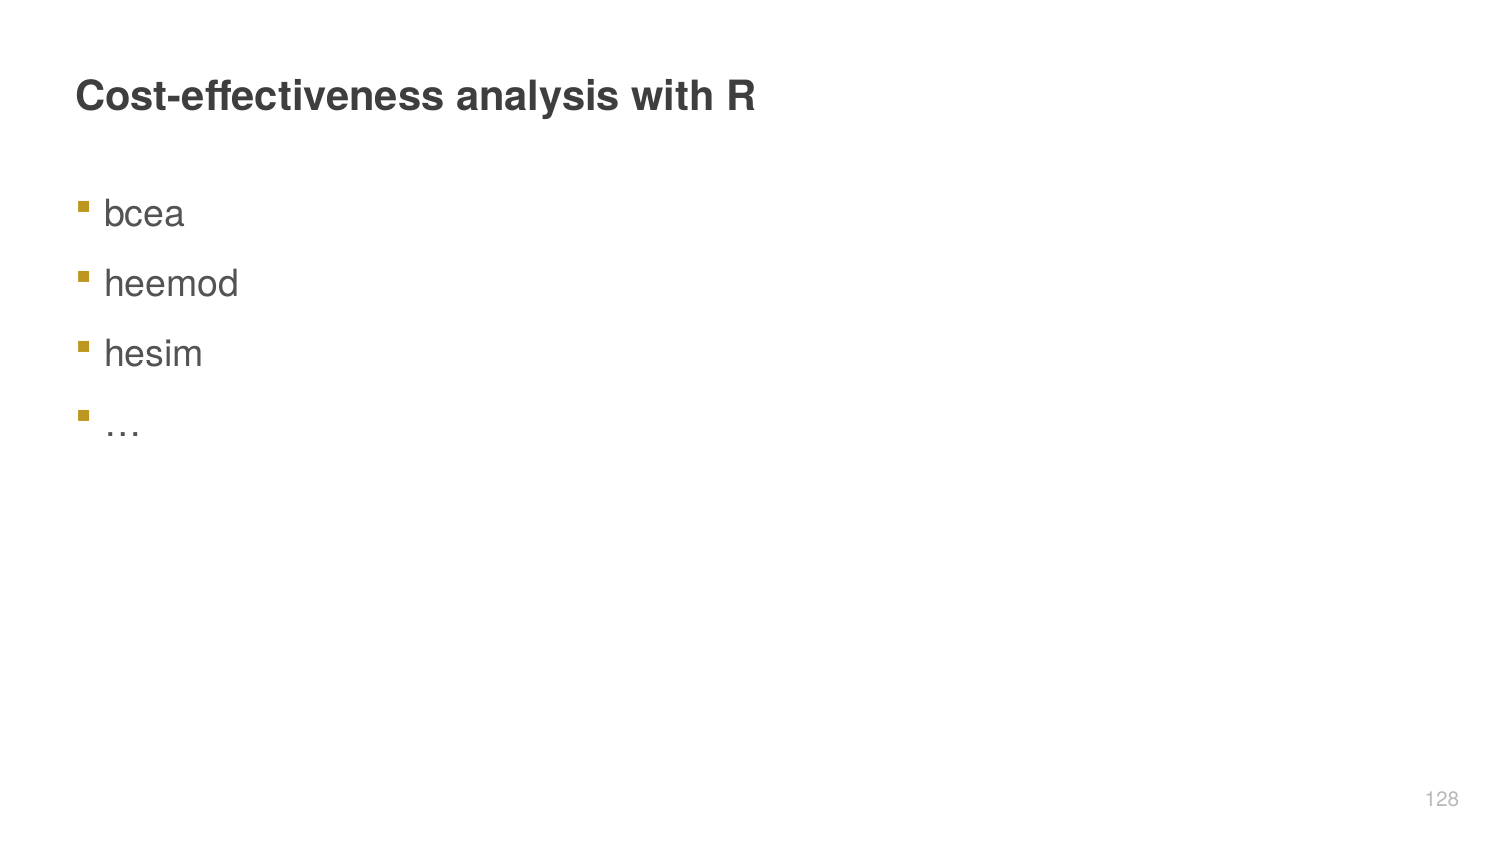

# Cost-effectiveness analysis with R
bcea
heemod
hesim
…

128